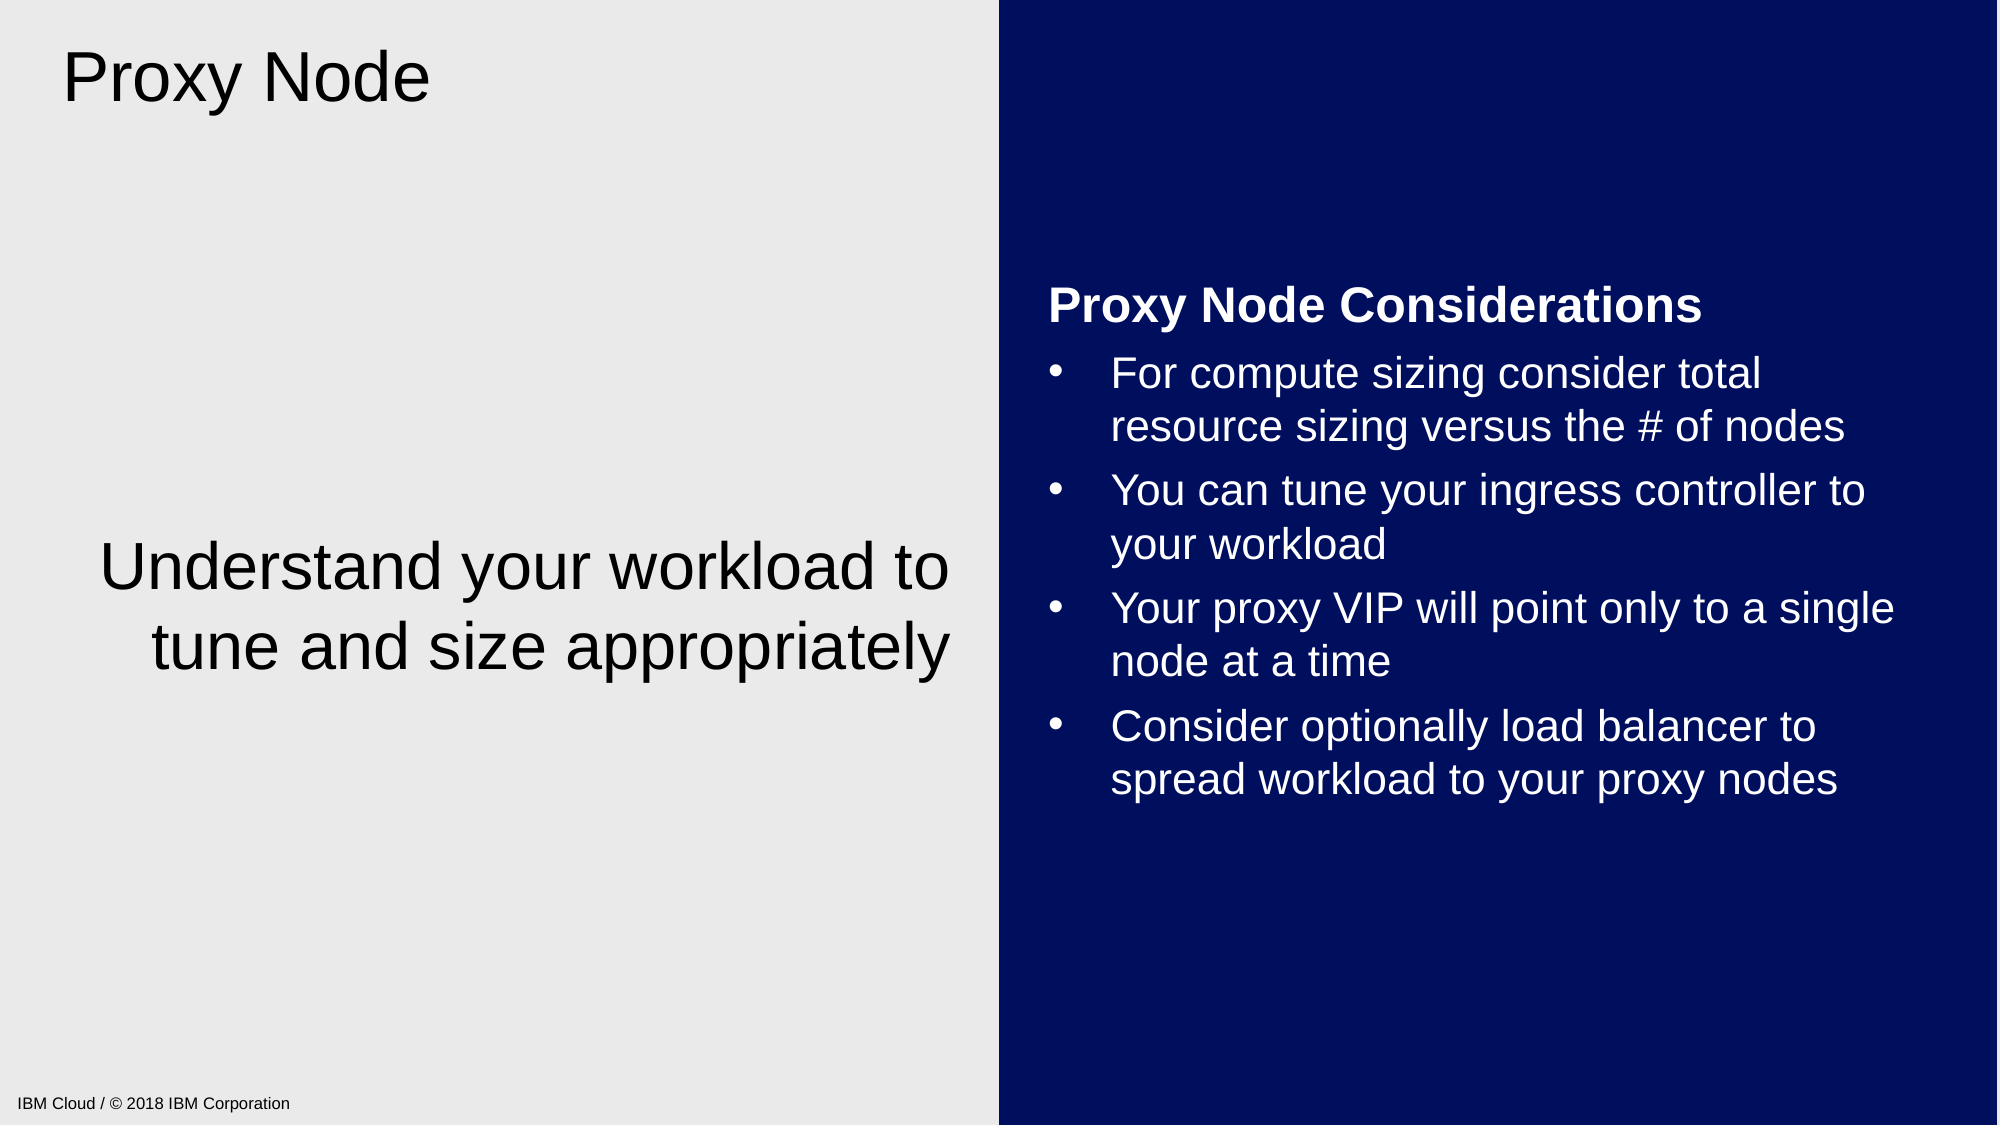

Proxy Node
Proxy Node Considerations
For compute sizing consider total resource sizing versus the # of nodes
You can tune your ingress controller to your workload
Your proxy VIP will point only to a single node at a time
Consider optionally load balancer to spread workload to your proxy nodes

Understand your workload to tune and size appropriately
IBM Cloud / © 2018 IBM Corporation